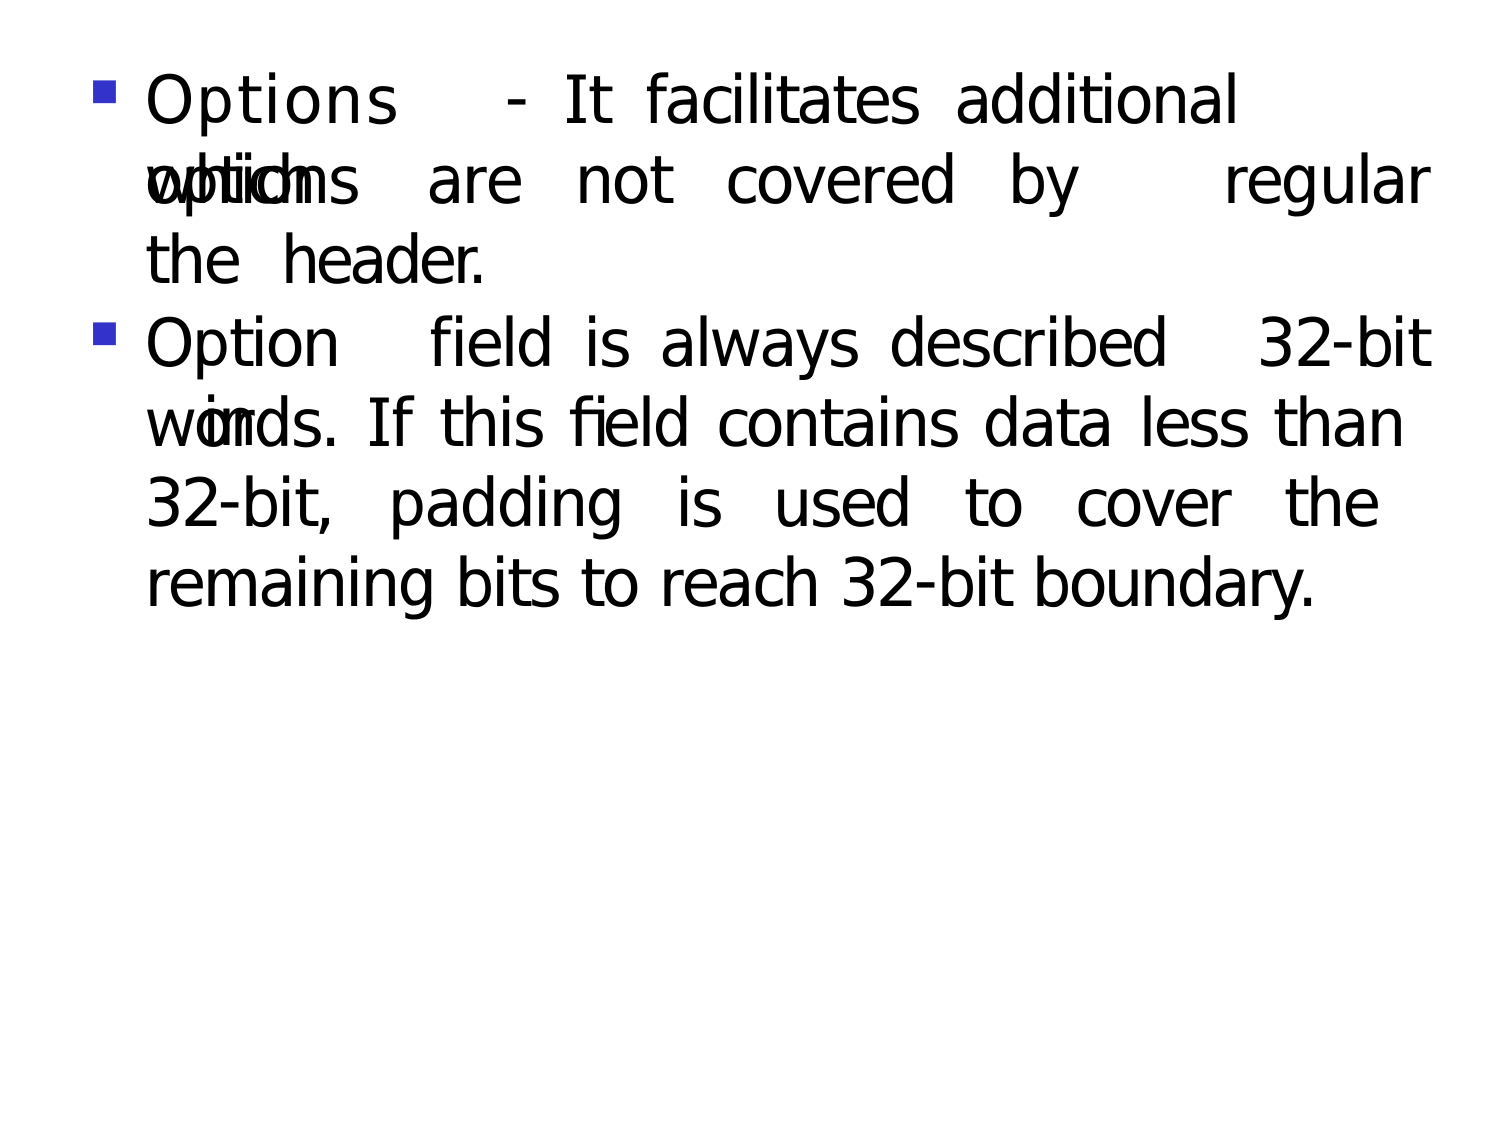

Options	-	It	facilitates	additional	options
which	are	not	covered	by	the  header.
Option	field	is	always	described	in
regular
32-bit
words. If this field contains data less than  32-bit, padding is used to cover the  remaining bits to reach 32-bit boundary.